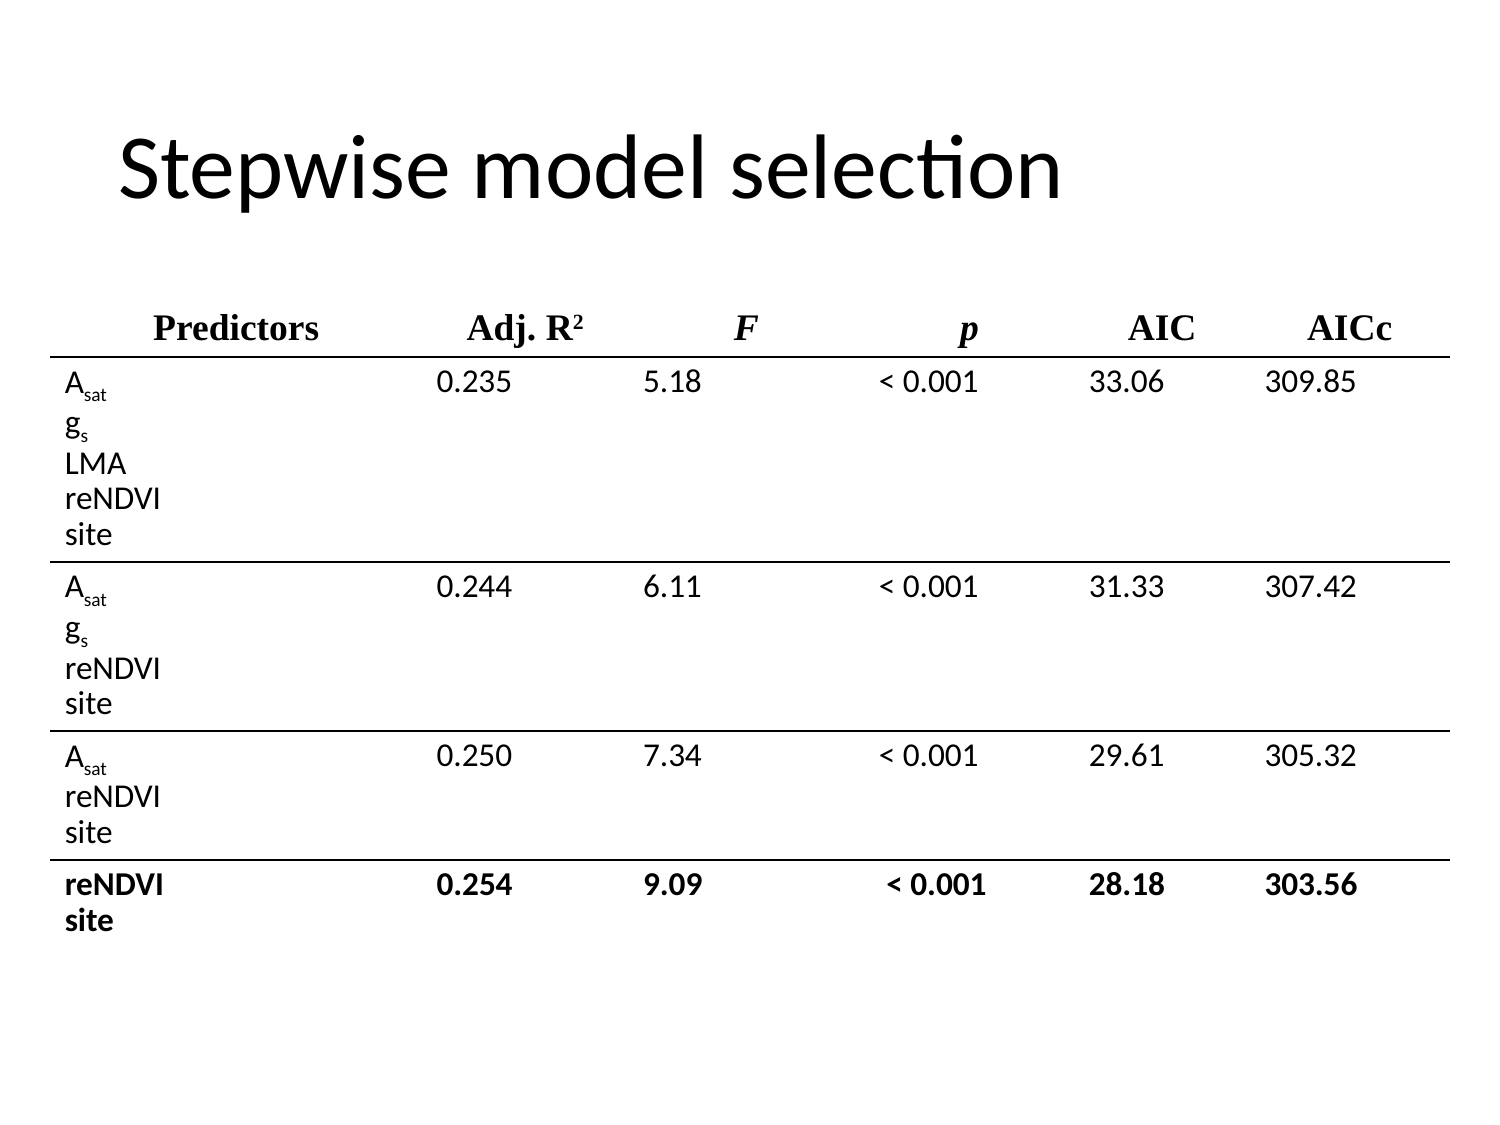

# Stepwise model selection
| Predictors | Adj. R2 | F | p | AIC | AICc |
| --- | --- | --- | --- | --- | --- |
| Asat gs LMA reNDVI site | 0.235 | 5.18 | < 0.001 | 33.06 | 309.85 |
| Asat gs reNDVI site | 0.244 | 6.11 | < 0.001 | 31.33 | 307.42 |
| Asat reNDVI site | 0.250 | 7.34 | < 0.001 | 29.61 | 305.32 |
| reNDVI site | 0.254 | 9.09 | < 0.001 | 28.18 | 303.56 |